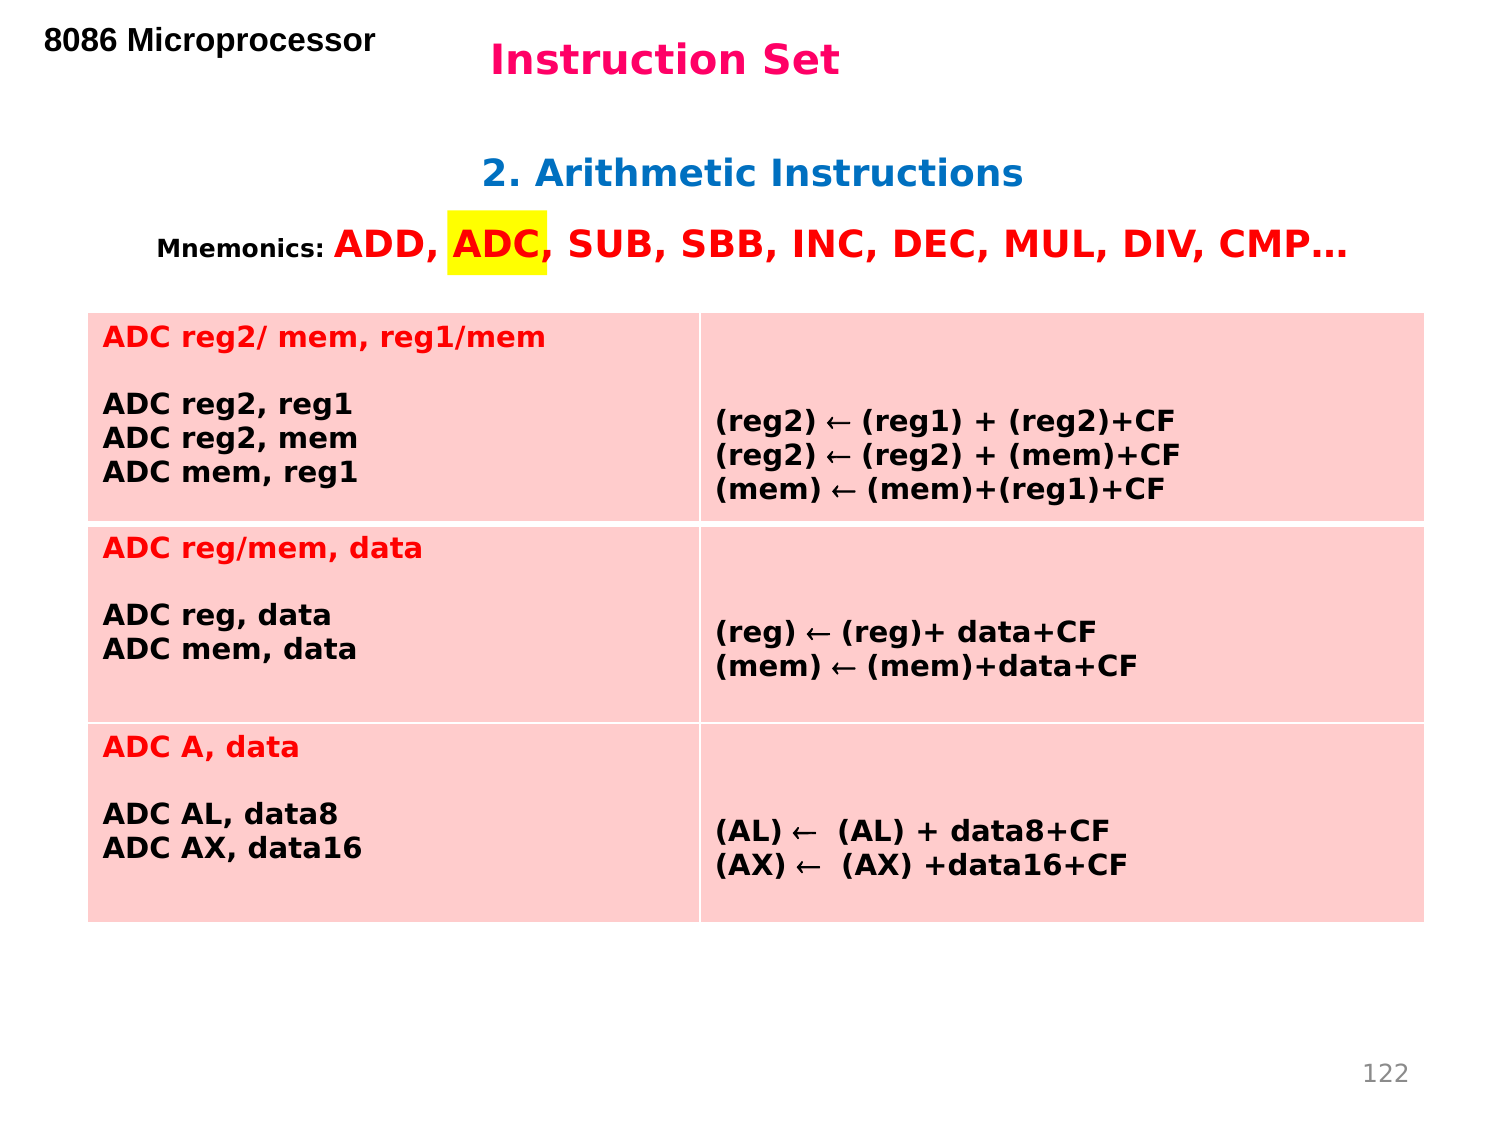

8086 Microprocessor
Instruction Set
2. Arithmetic Instructions

Mnemonics: ADD, ADC, SUB, SBB, INC, DEC, MUL, DIV, CMP…
| ADC reg2/ mem, reg1/mem ADC reg2, reg1 ADC reg2, mem ADC mem, reg1 | (reg2) ← (reg1) + (reg2)+CF (reg2) ← (reg2) + (mem)+CF (mem) ← (mem)+(reg1)+CF |
| --- | --- |
| ADC reg/mem, data ADC reg, data ADC mem, data | (reg) ← (reg)+ data+CF (mem) ← (mem)+data+CF |
| ADC A, data ADC AL, data8 ADC AX, data16 | (AL) ← (AL) + data8+CF (AX) ← (AX) +data16+CF |
122